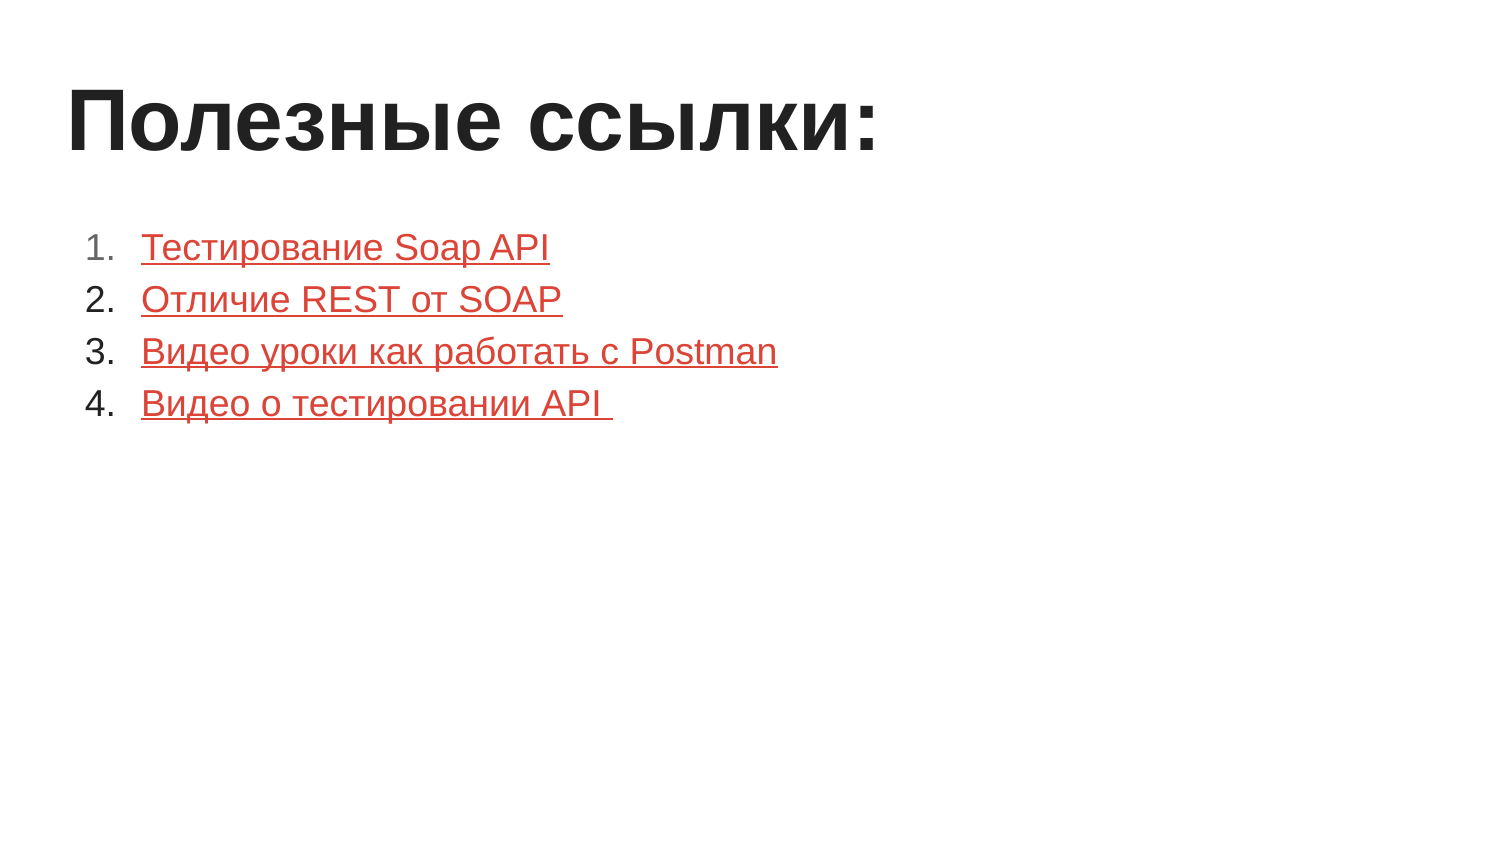

# Полезные ссылки:
Тестирование Soap API
Отличие REST от SOAP
Видео уроки как работать с Postman
Видео о тестировании API